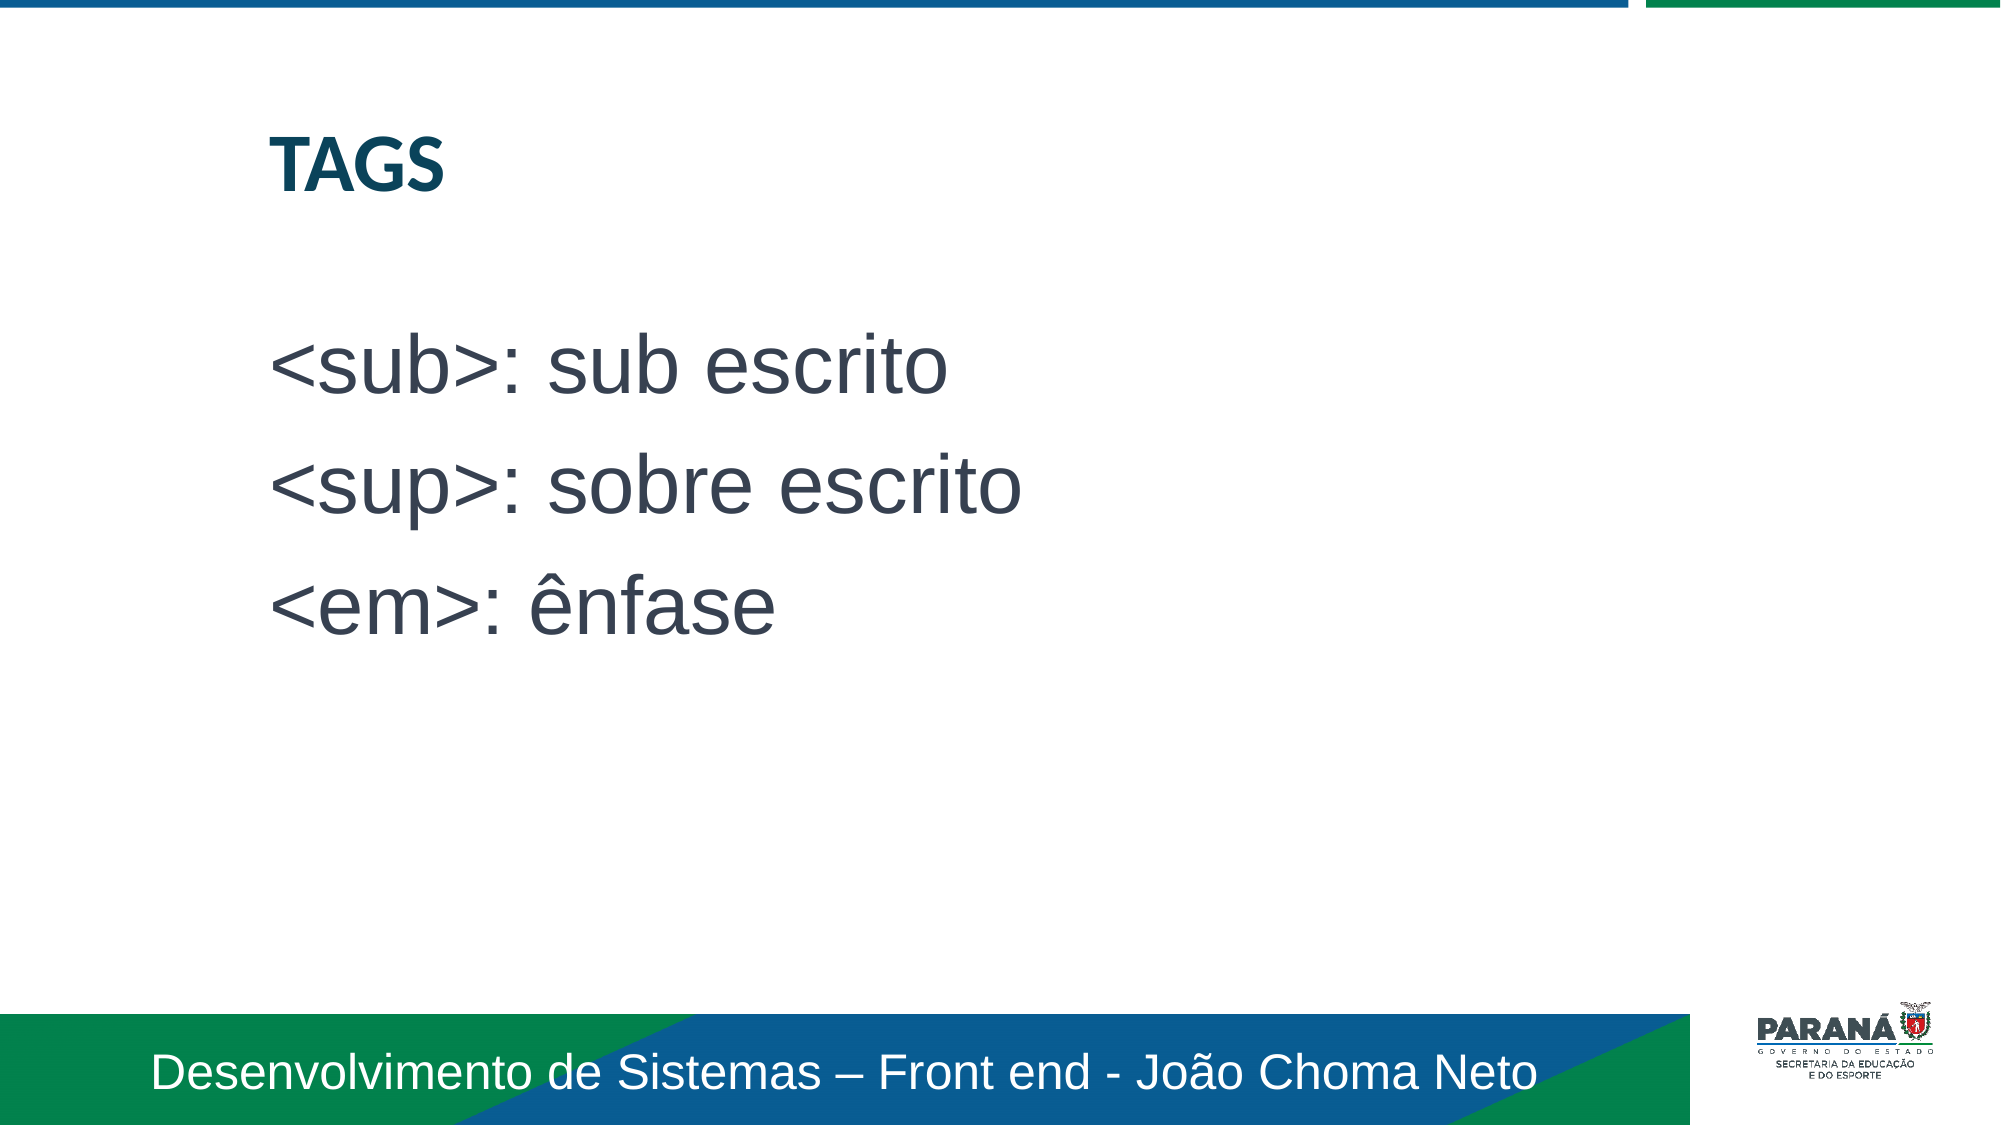

TAGS
<sub>: sub escrito
<sup>: sobre escrito
<em>: ênfase